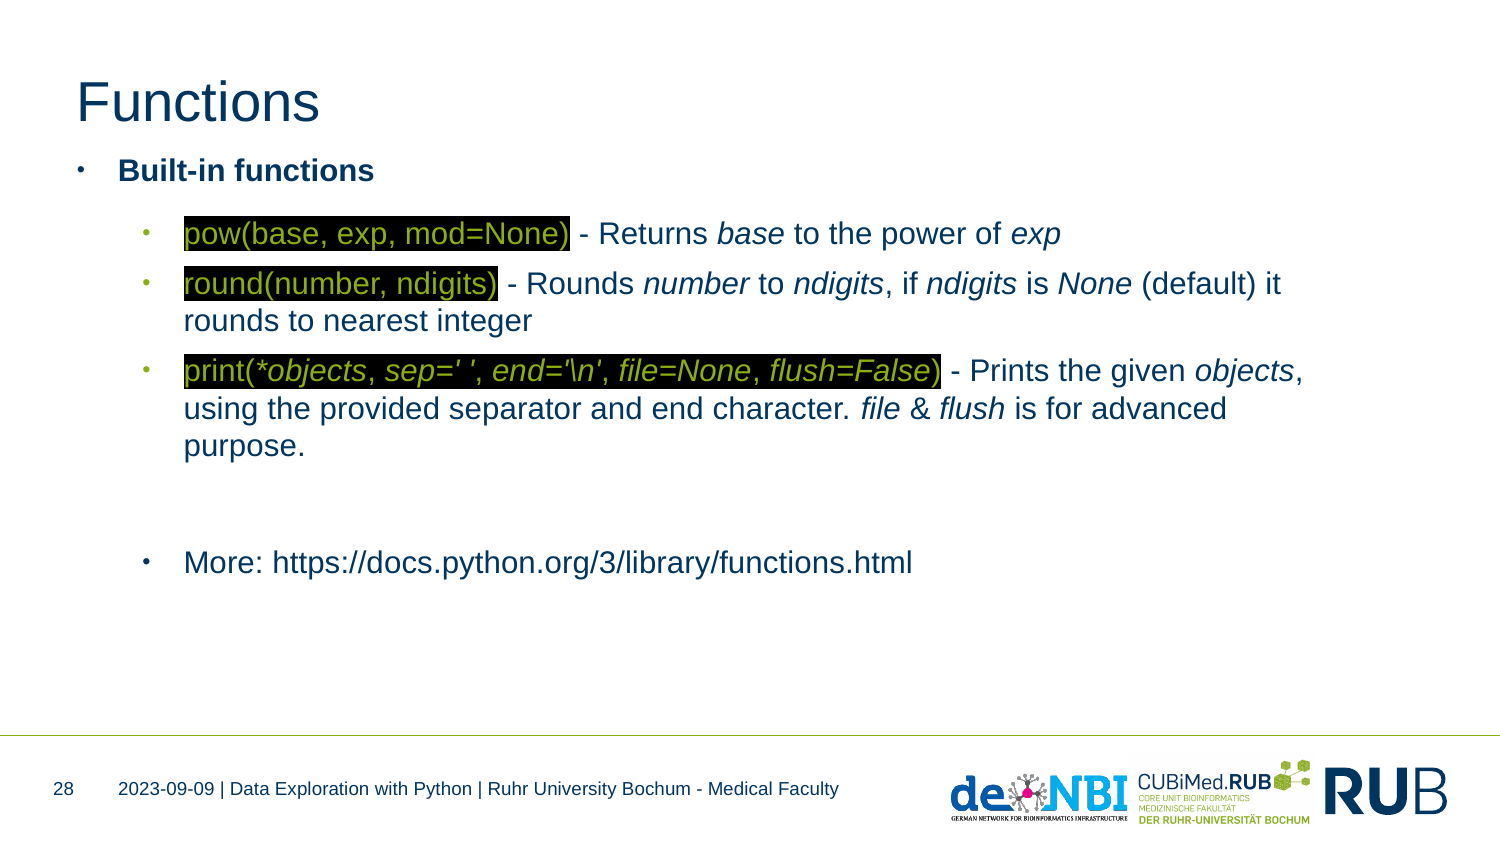

# Functions
Built-in functions
pow(base, exp, mod=None) - Returns base to the power of exp
round(number, ndigits) - Rounds number to ndigits, if ndigits is None (default) it rounds to nearest integer
print(*objects, sep=' ', end='\n', file=None, flush=False) - Prints the given objects, using the provided separator and end character. file & flush is for advanced purpose.

More: https://docs.python.org/3/library/functions.html

28
2023-09-09 | Data Exploration with Python | Ruhr University Bochum - Medical Faculty